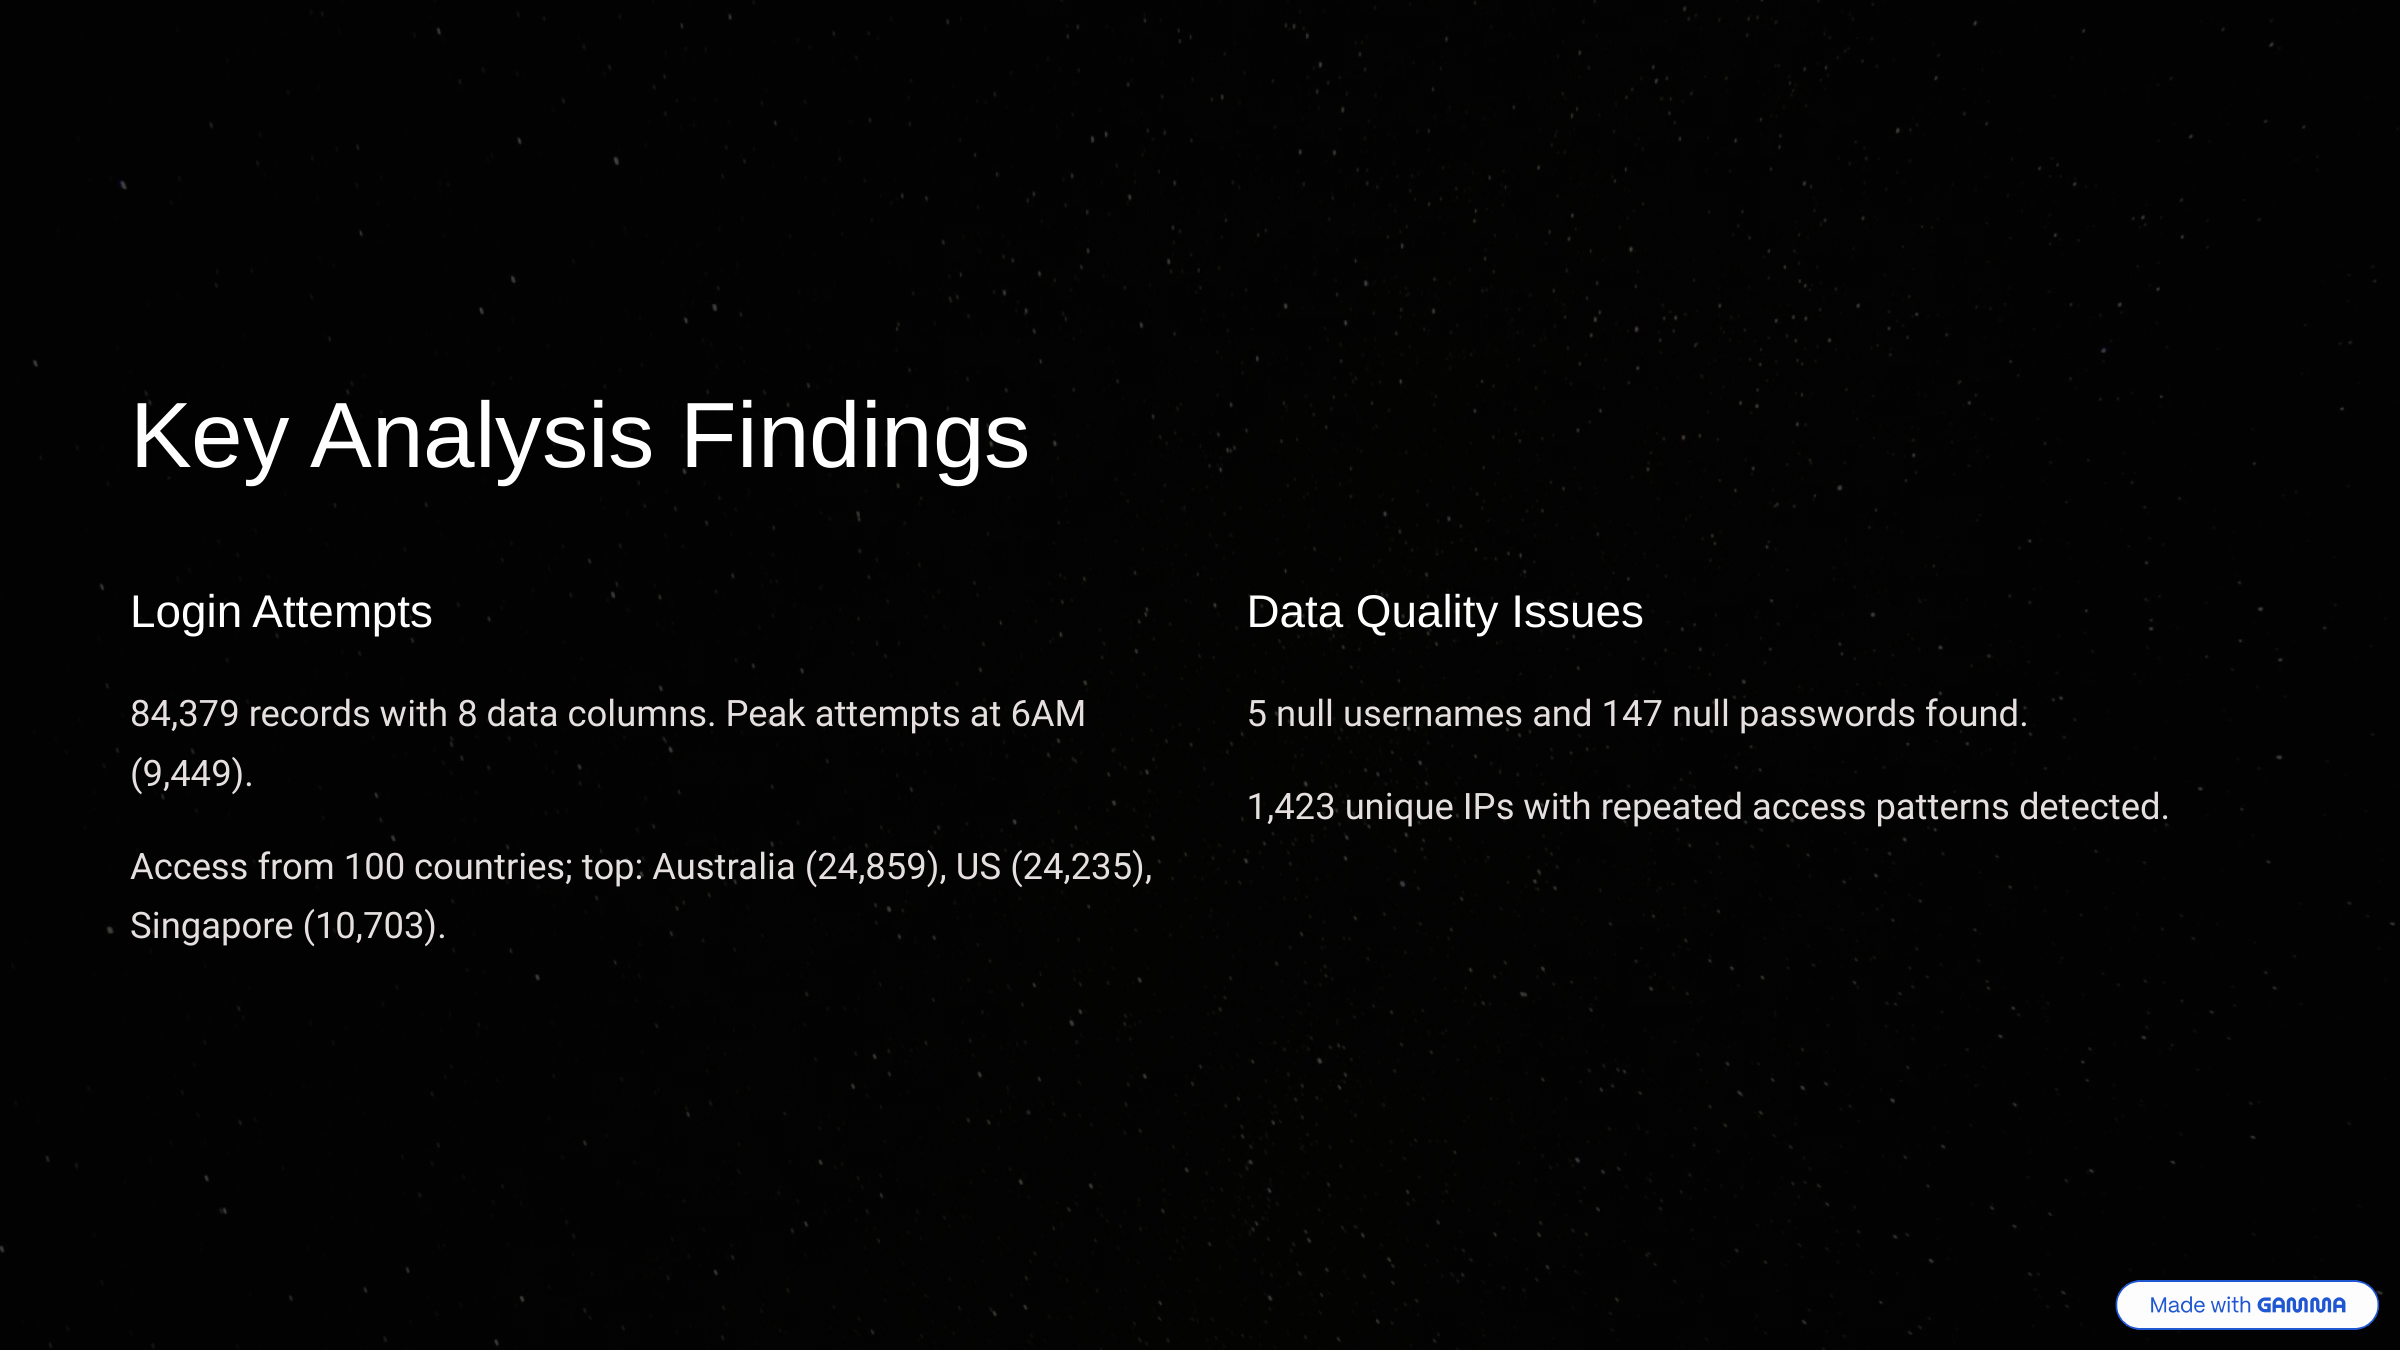

Key Analysis Findings
Login Attempts
Data Quality Issues
84,379 records with 8 data columns. Peak attempts at 6AM (9,449).
5 null usernames and 147 null passwords found.
1,423 unique IPs with repeated access patterns detected.
Access from 100 countries; top: Australia (24,859), US (24,235), Singapore (10,703).